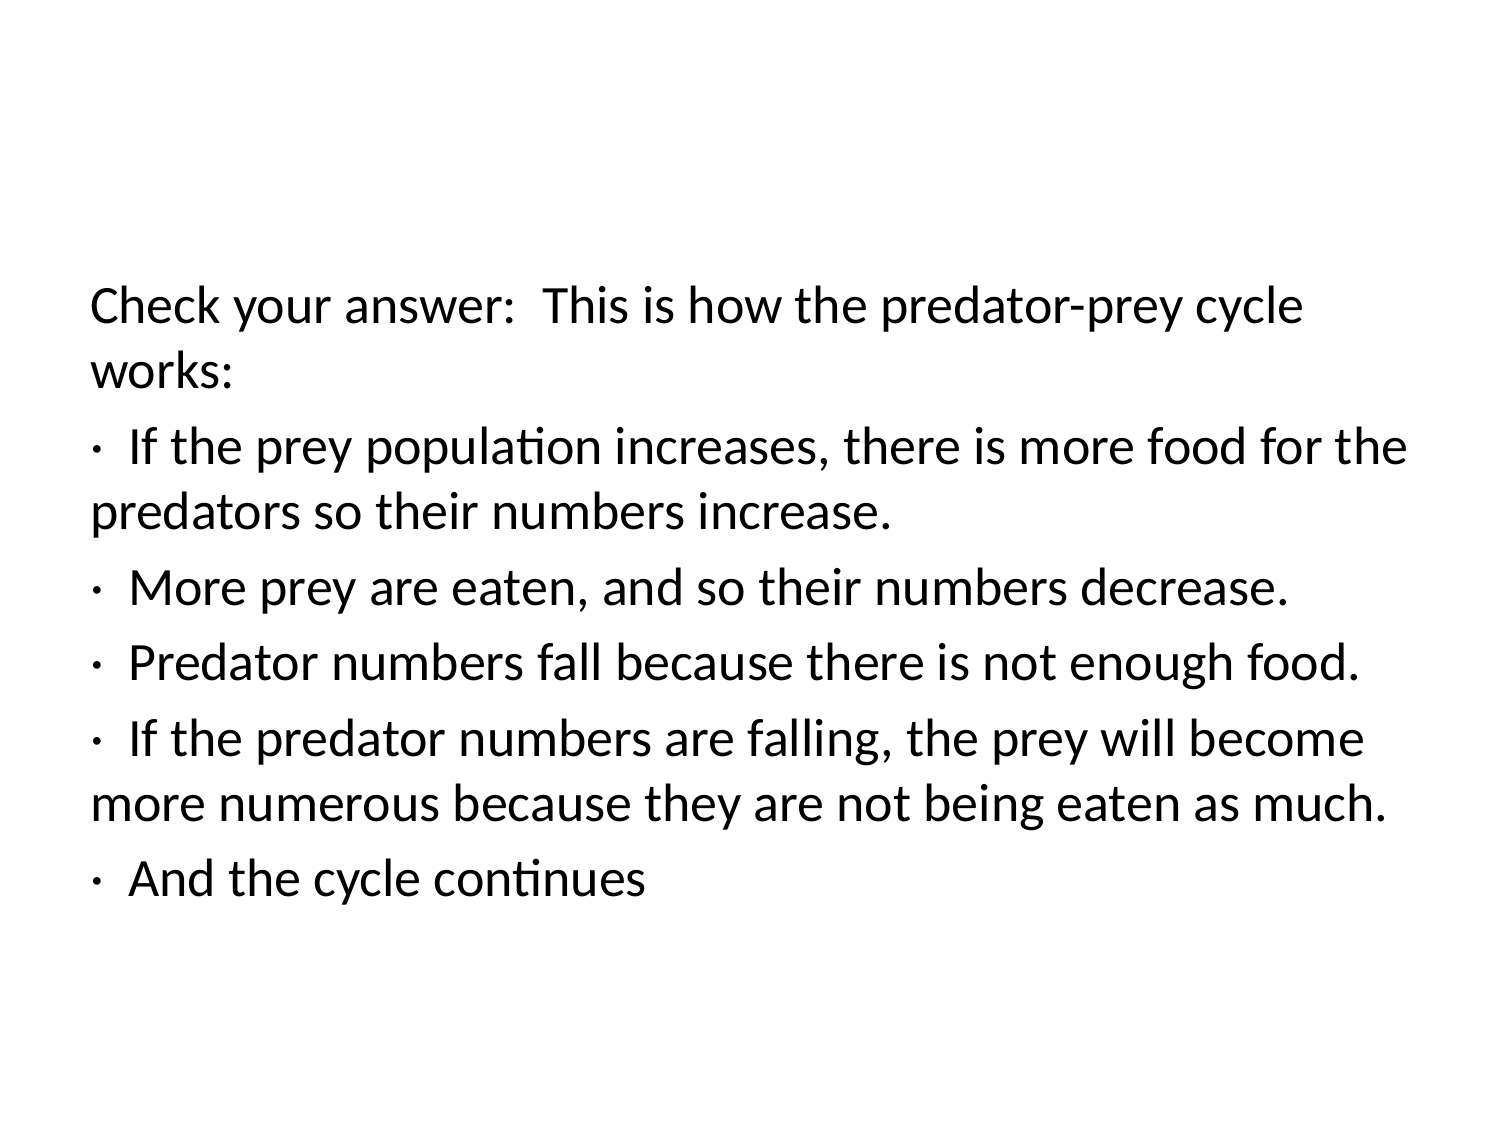

#
Check your answer:  This is how the predator-prey cycle works:
·  If the prey population increases, there is more food for the predators so their numbers increase.
·  More prey are eaten, and so their numbers decrease.
·  Predator numbers fall because there is not enough food.
·  If the predator numbers are falling, the prey will become more numerous because they are not being eaten as much.
·  And the cycle continues